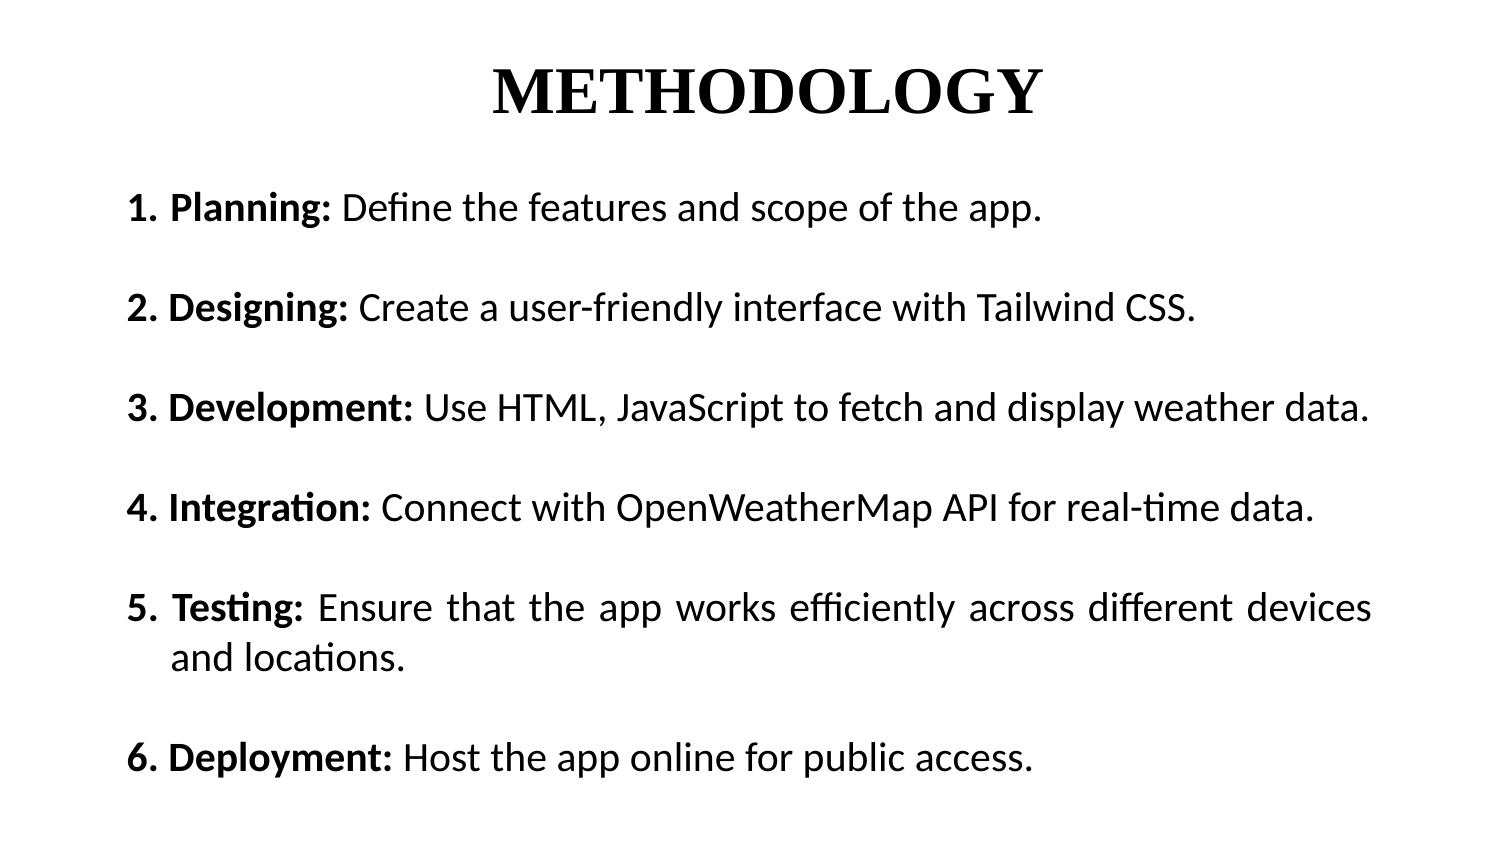

METHODOLOGY
Planning: Define the features and scope of the app.

2. Designing: Create a user-friendly interface with Tailwind CSS.

3. Development: Use HTML, JavaScript to fetch and display weather data.

4. Integration: Connect with OpenWeatherMap API for real-time data.

5. Testing: Ensure that the app works efficiently across different devices and locations.

6. Deployment: Host the app online for public access.